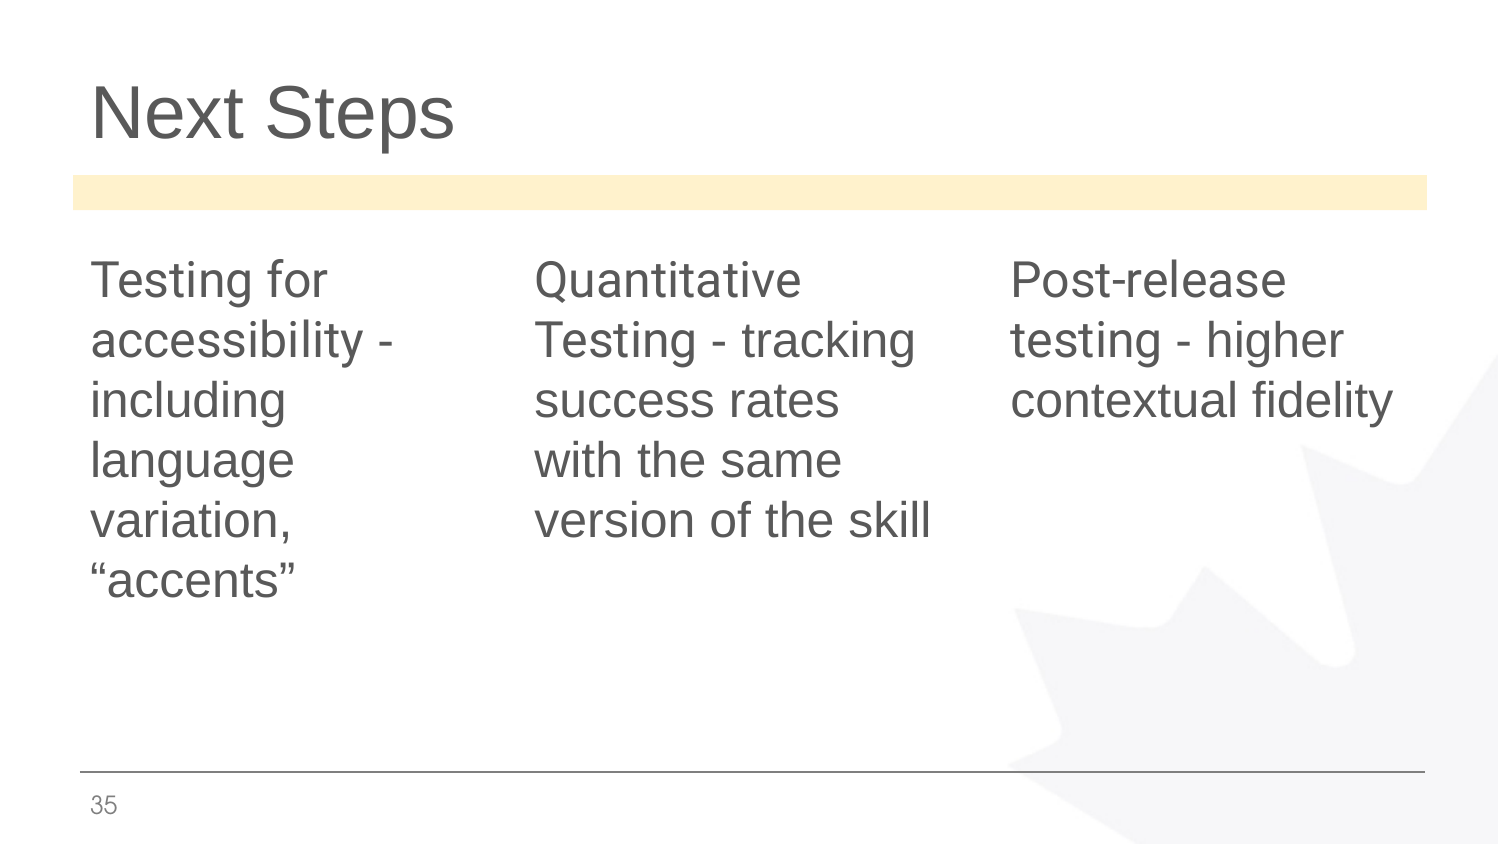

# Next Steps

Testing for accessibility - including language variation, “accents”
Quantitative Testing - tracking success rates with the same version of the skill
Post-release testing - higher contextual fidelity
35